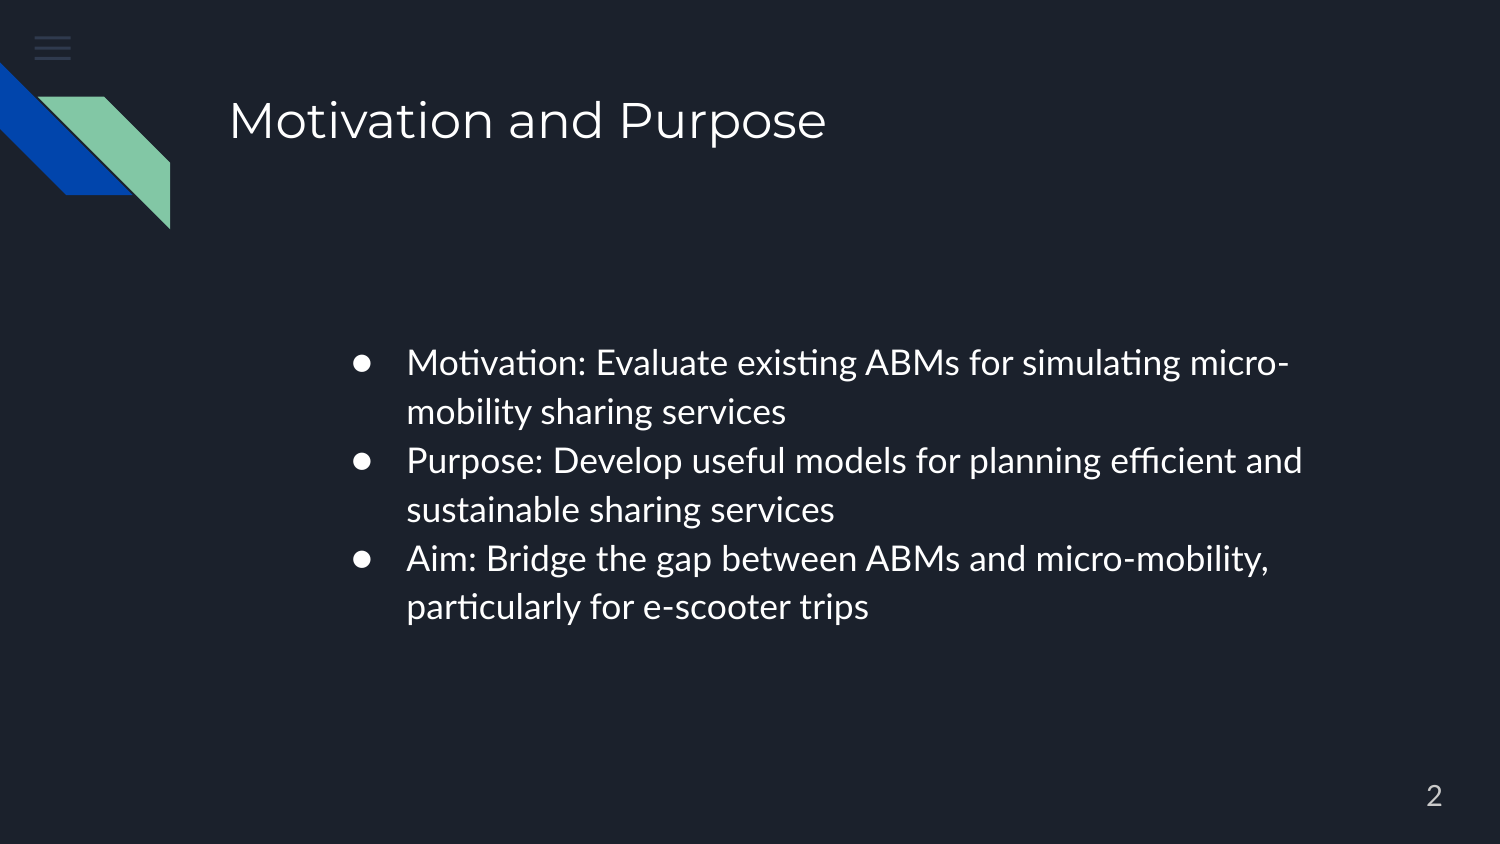

# Motivation and Purpose

Motivation: Evaluate existing ABMs for simulating micro-mobility sharing services
Purpose: Develop useful models for planning efficient and sustainable sharing services
Aim: Bridge the gap between ABMs and micro-mobility, particularly for e-scooter trips

2